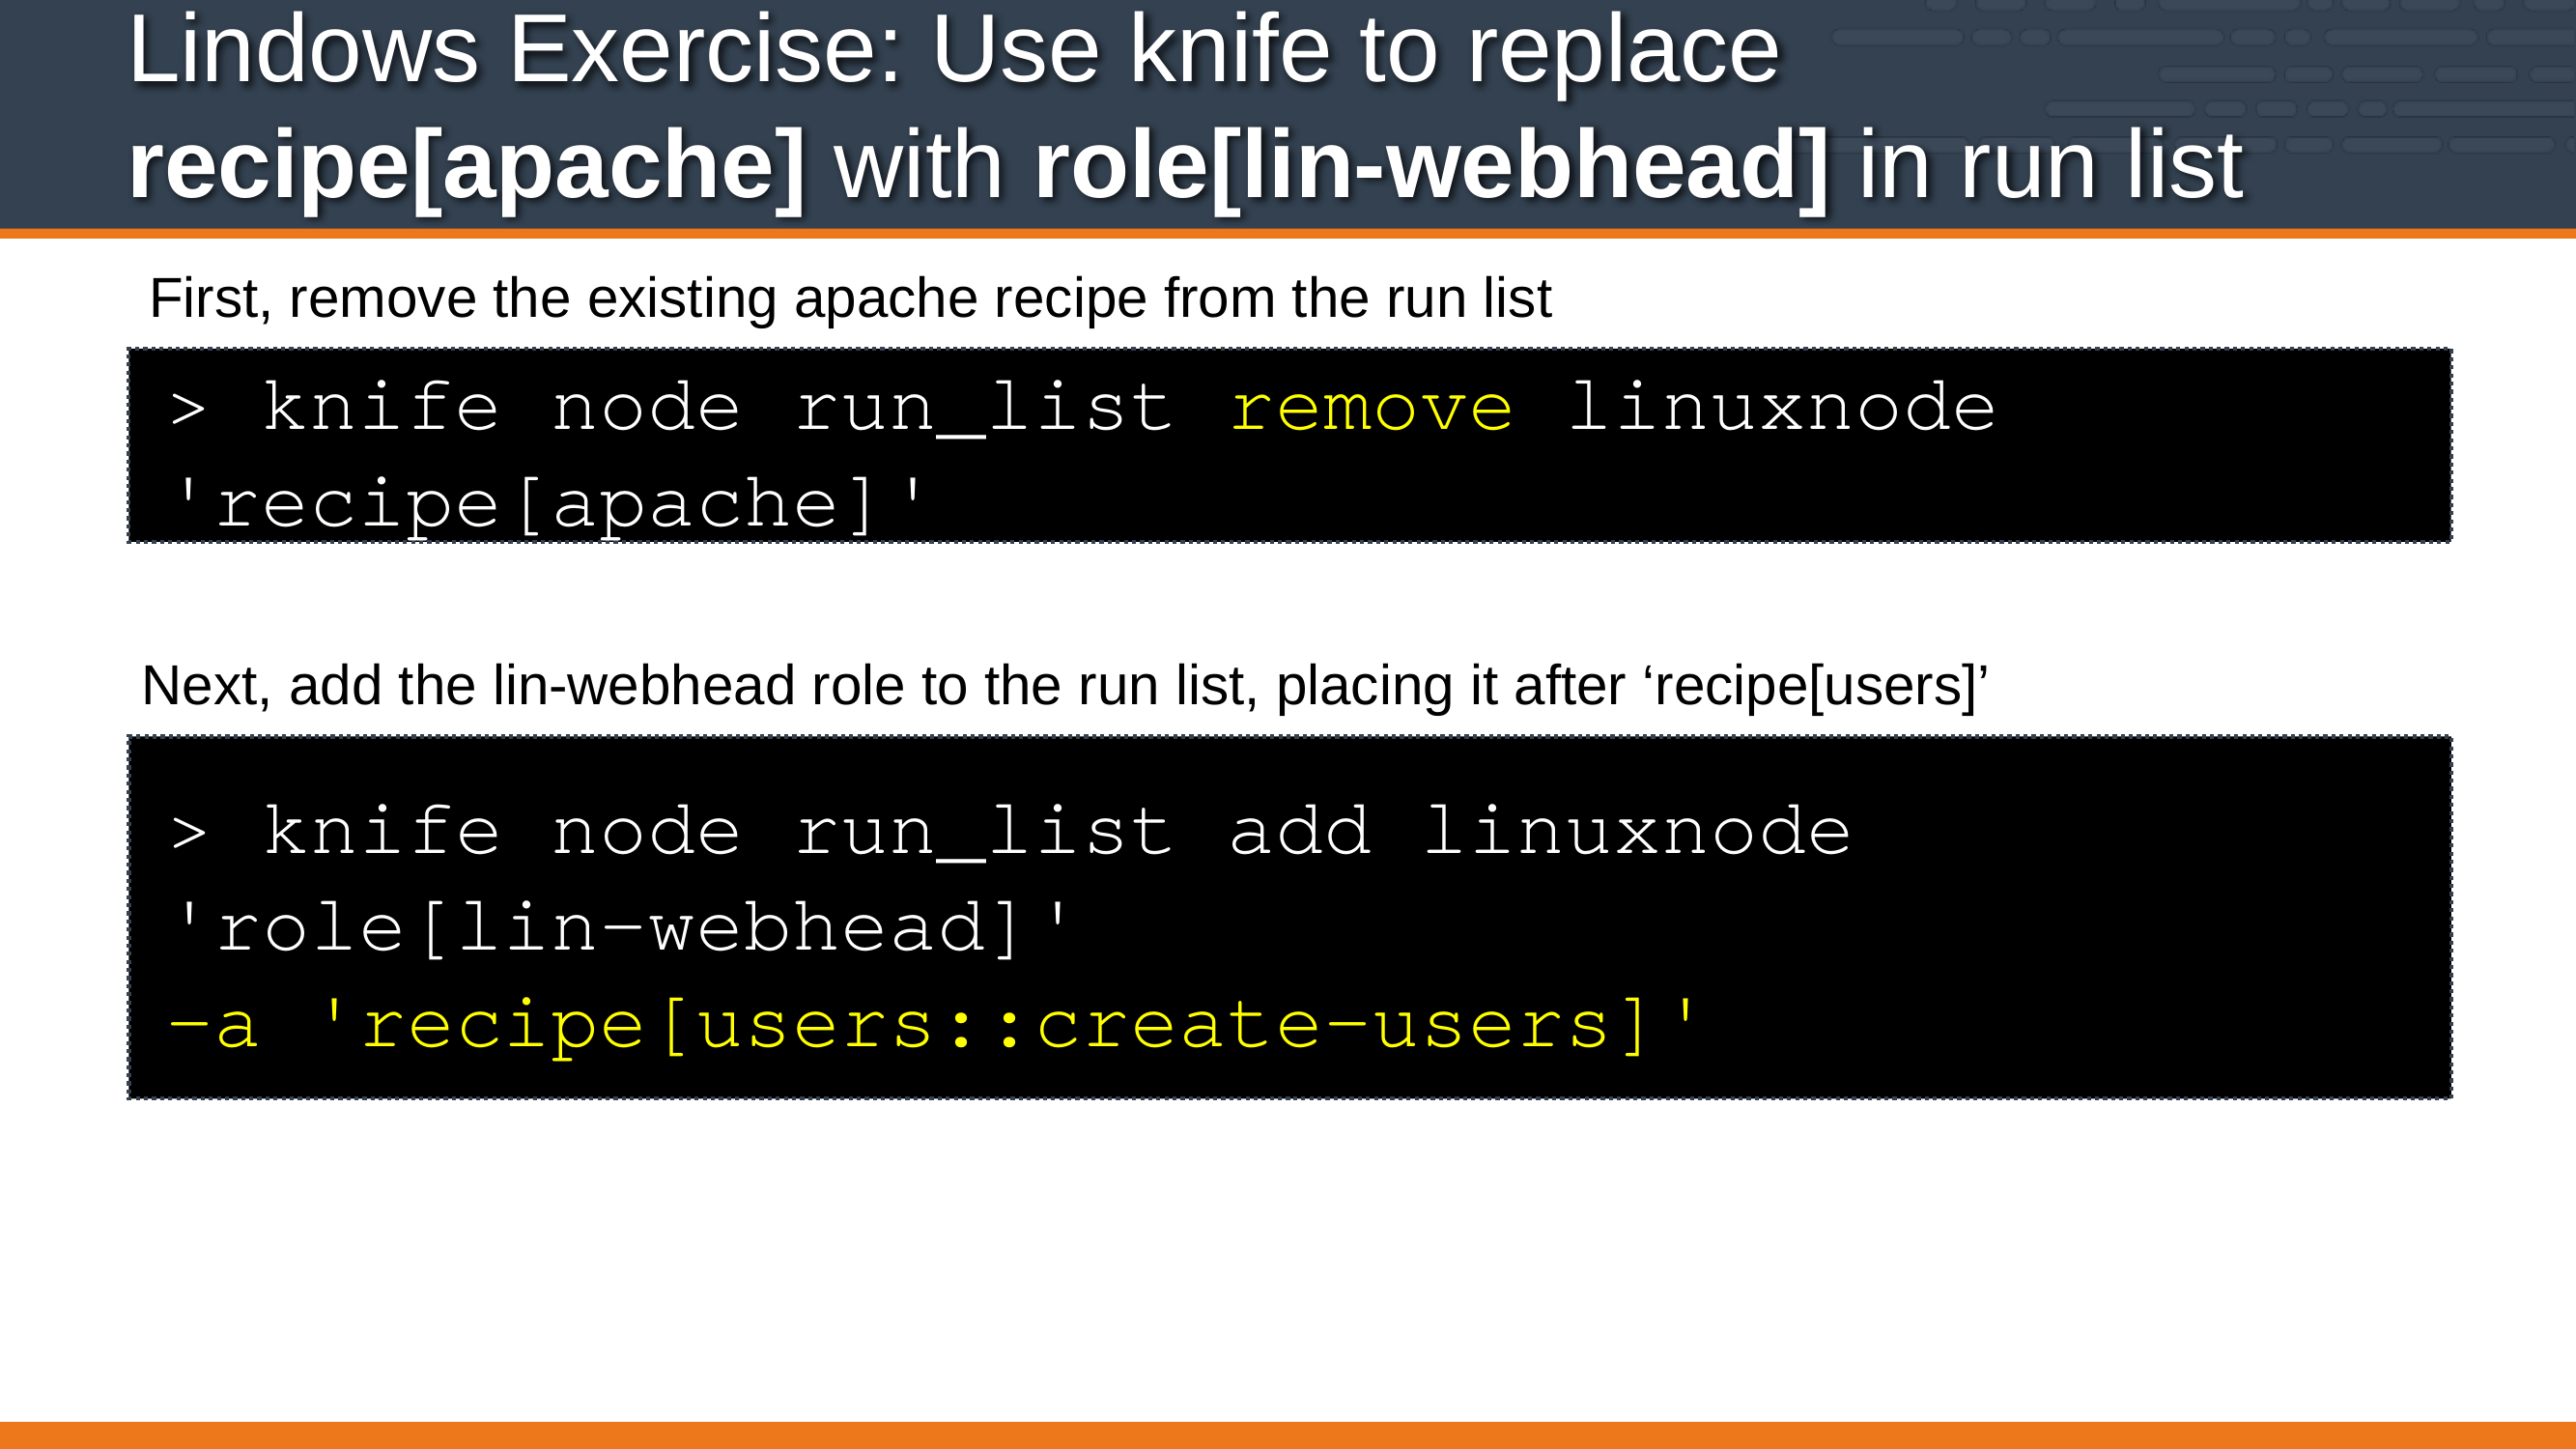

Lindows Exercise: Use knife to replace recipe[apache] with role[lin-webhead] in run list
First, remove the existing apache recipe from the run list
> knife node run_list remove linuxnode 'recipe[apache]'
Next, add the lin-webhead role to the run list, placing it after ‘recipe[users]’
> knife node run_list add linuxnode
'role[lin-webhead]'
–a 'recipe[users::create-users]'